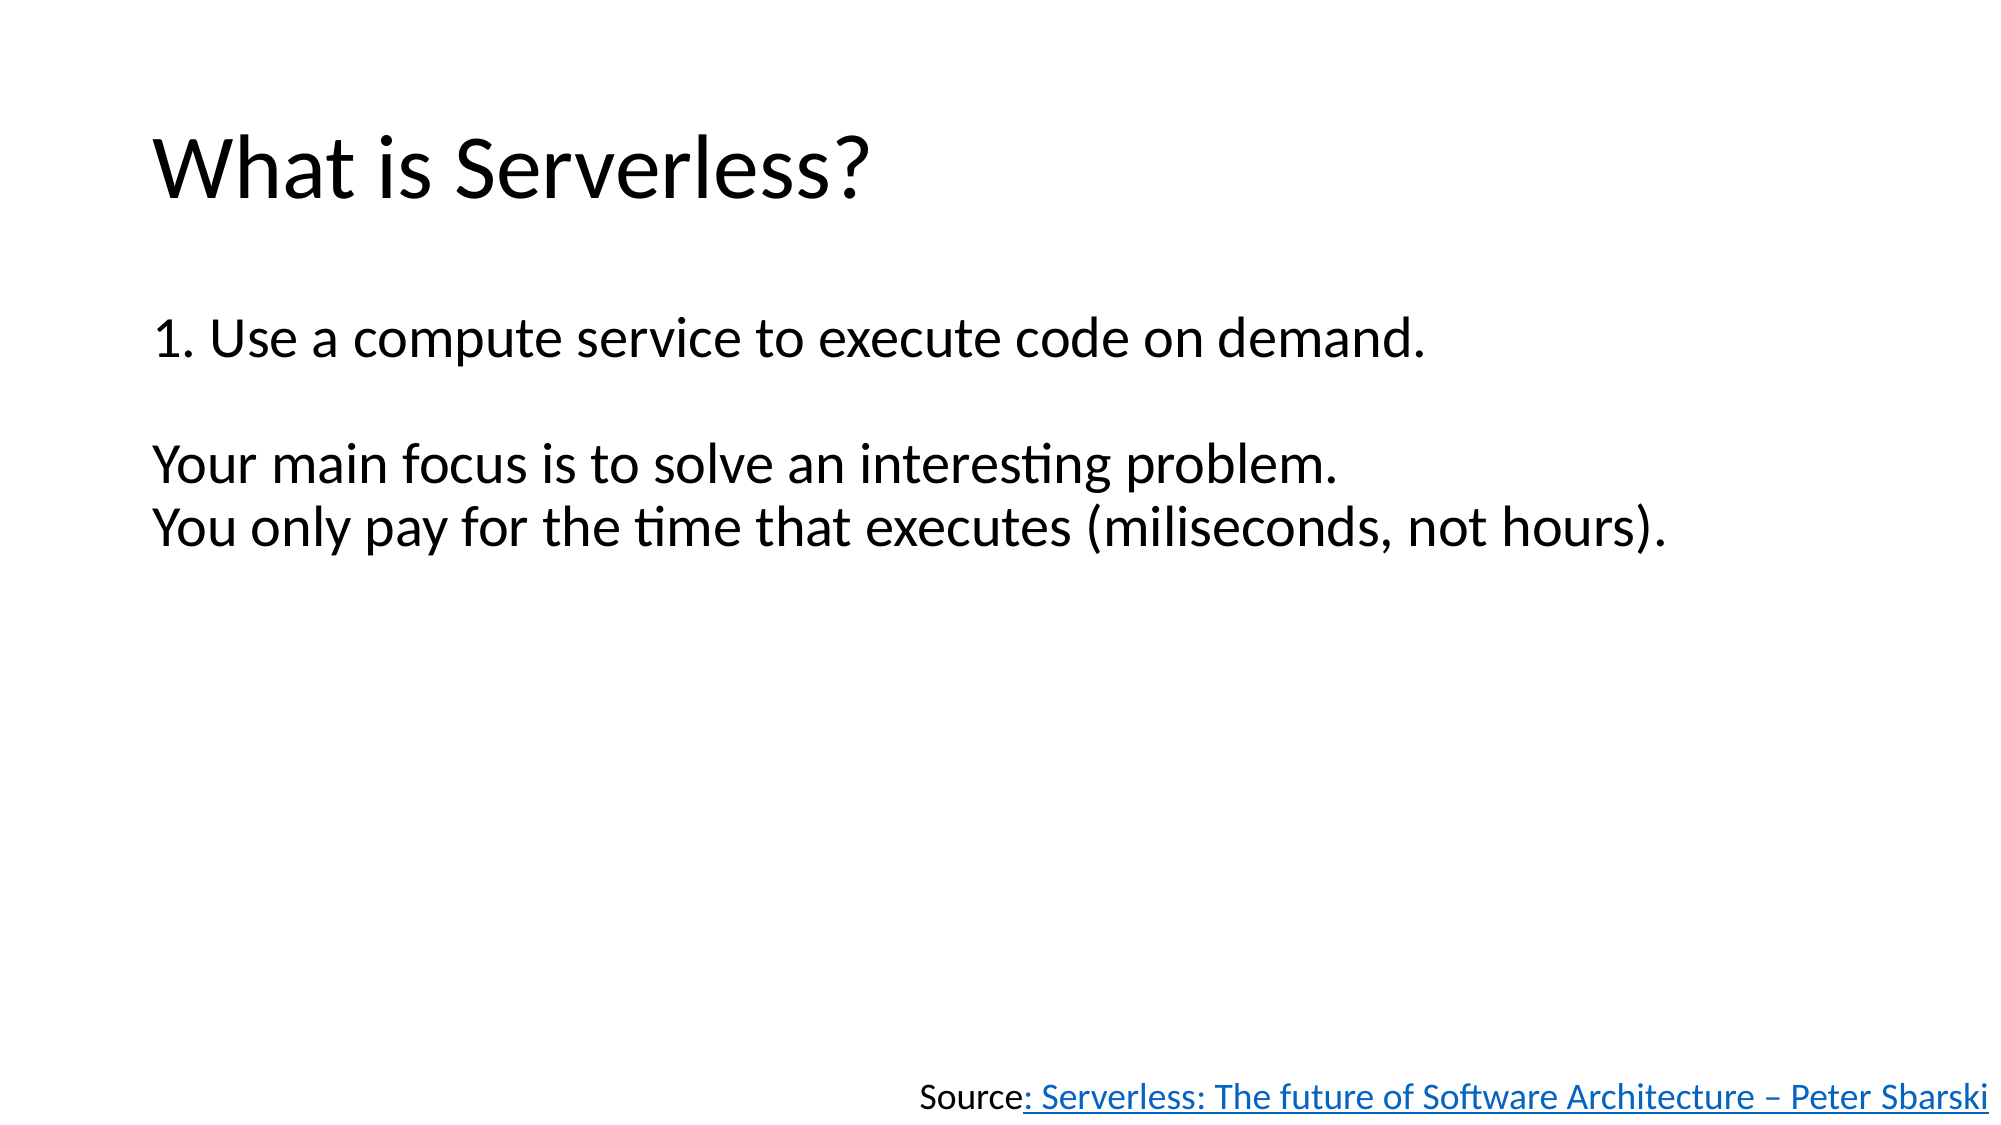

# What is Serverless?
1. Use a compute service to execute code on demand.
Your main focus is to solve an interesting problem.
You only pay for the time that executes (miliseconds, not hours).

Source: Serverless: The future of Software Architecture – Peter Sbarski